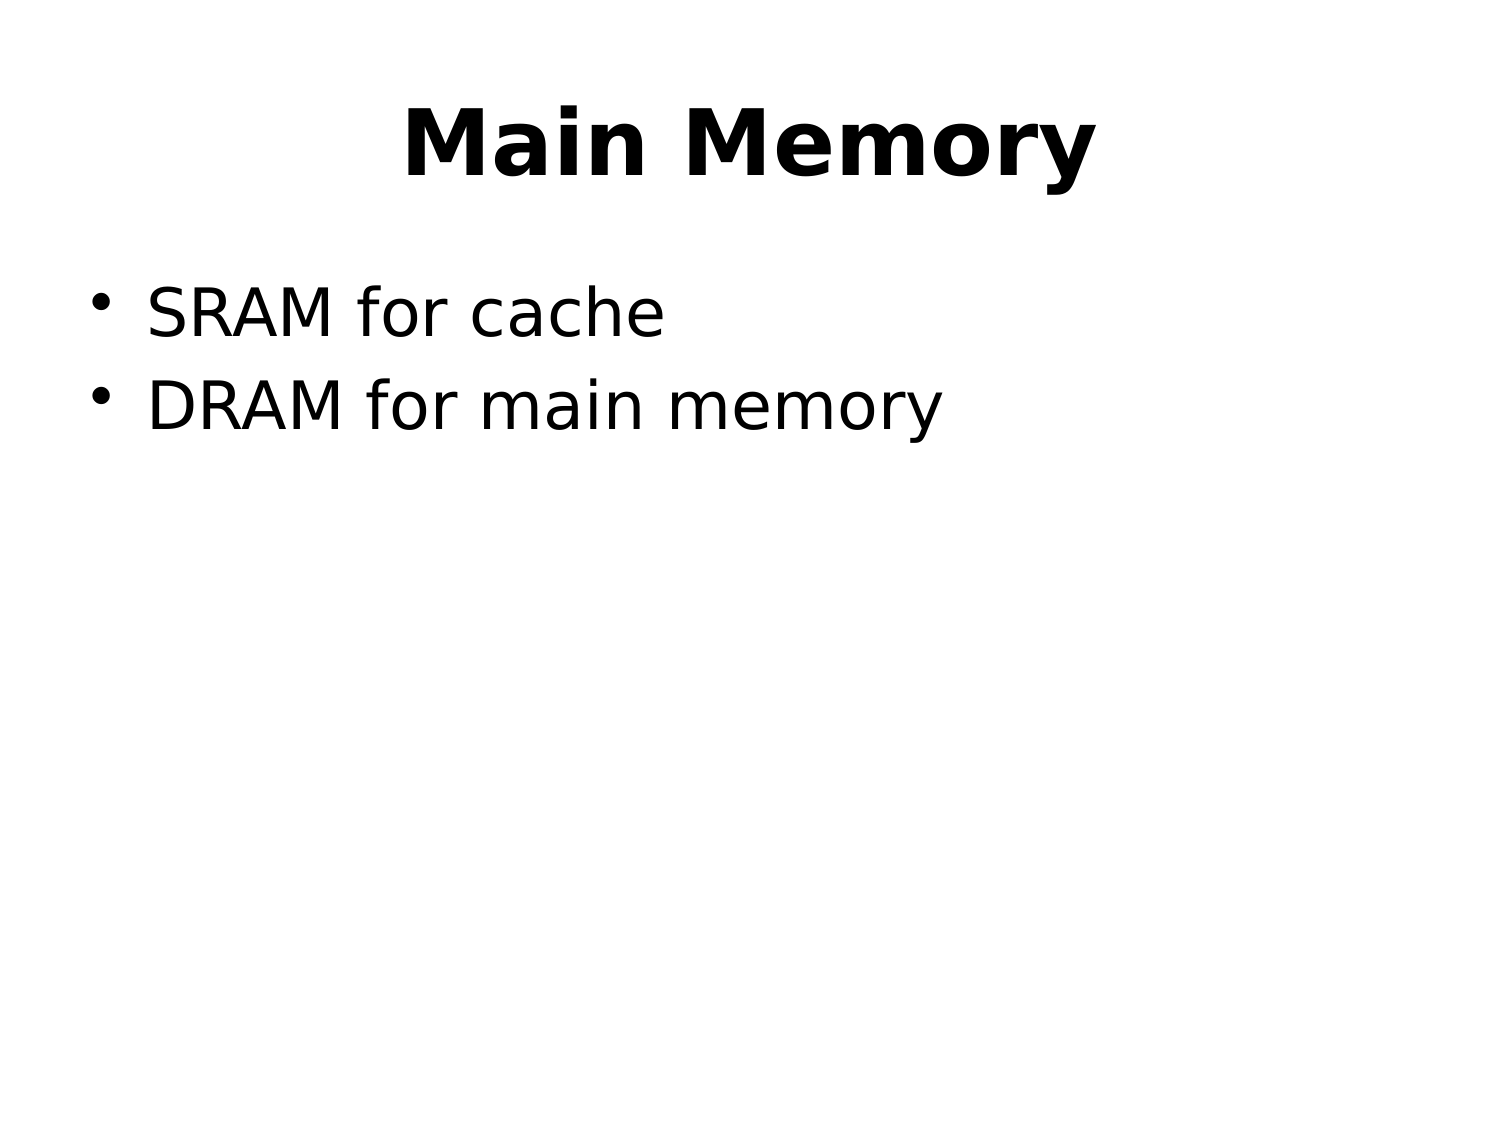

# Main Memory
SRAM for cache
DRAM for main memory